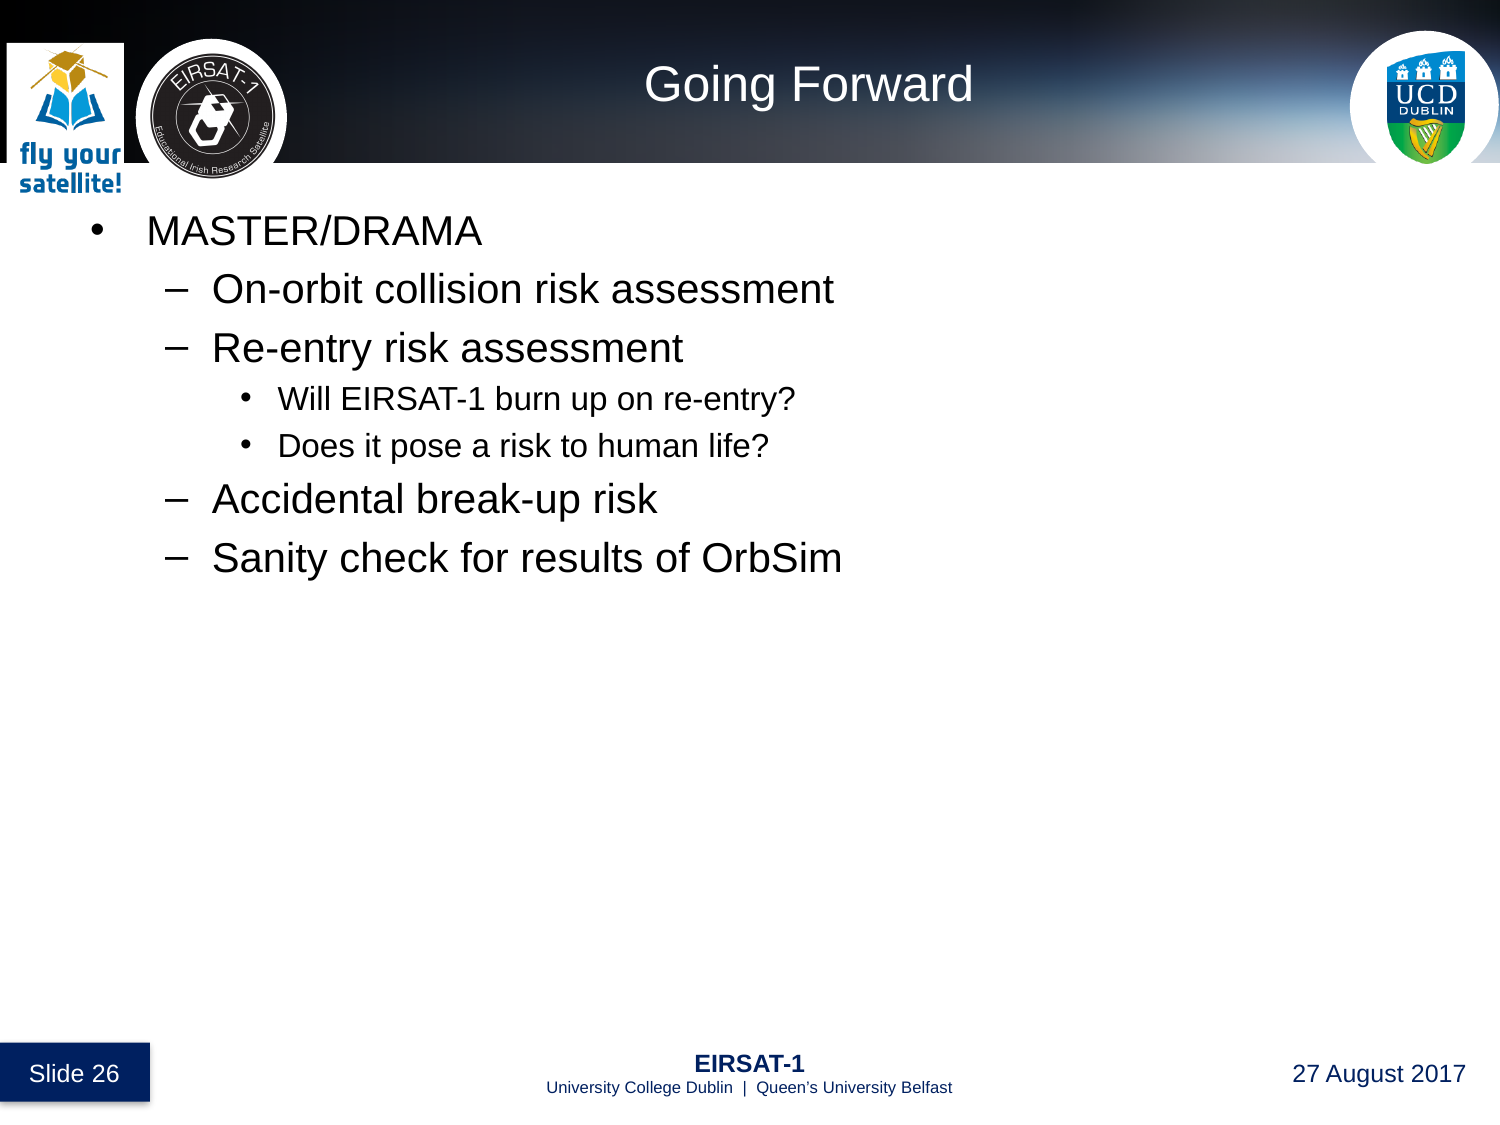

# Going Forward
MASTER/DRAMA
On-orbit collision risk assessment
Re-entry risk assessment
Will EIRSAT-1 burn up on re-entry?
Does it pose a risk to human life?
Accidental break-up risk
Sanity check for results of OrbSim
  Slide 26
EIRSAT-1
University College Dublin  |  Queen’s University Belfast
27 August 2017